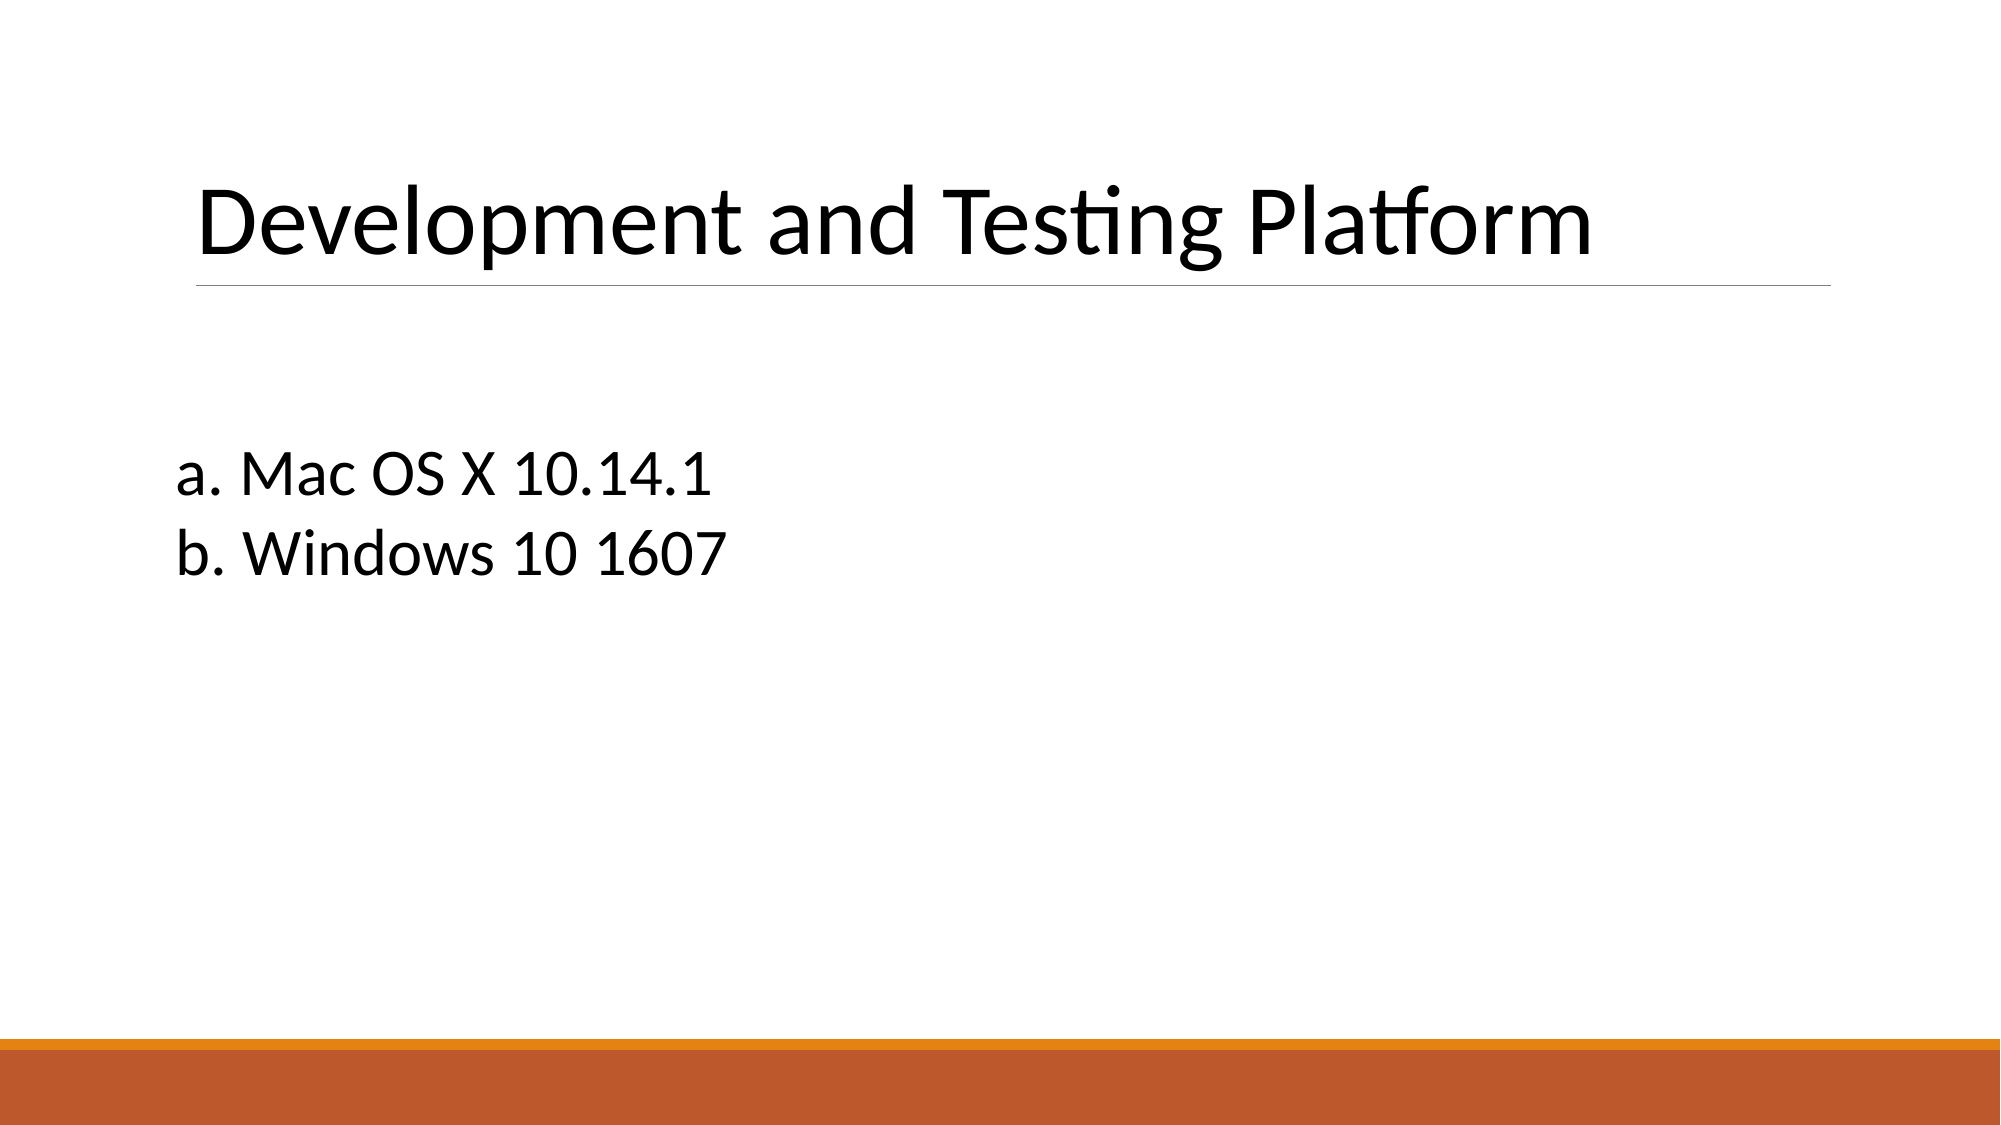

Development and Testing Platform
a. Mac OS X 10.14.1
b. Windows 10 1607